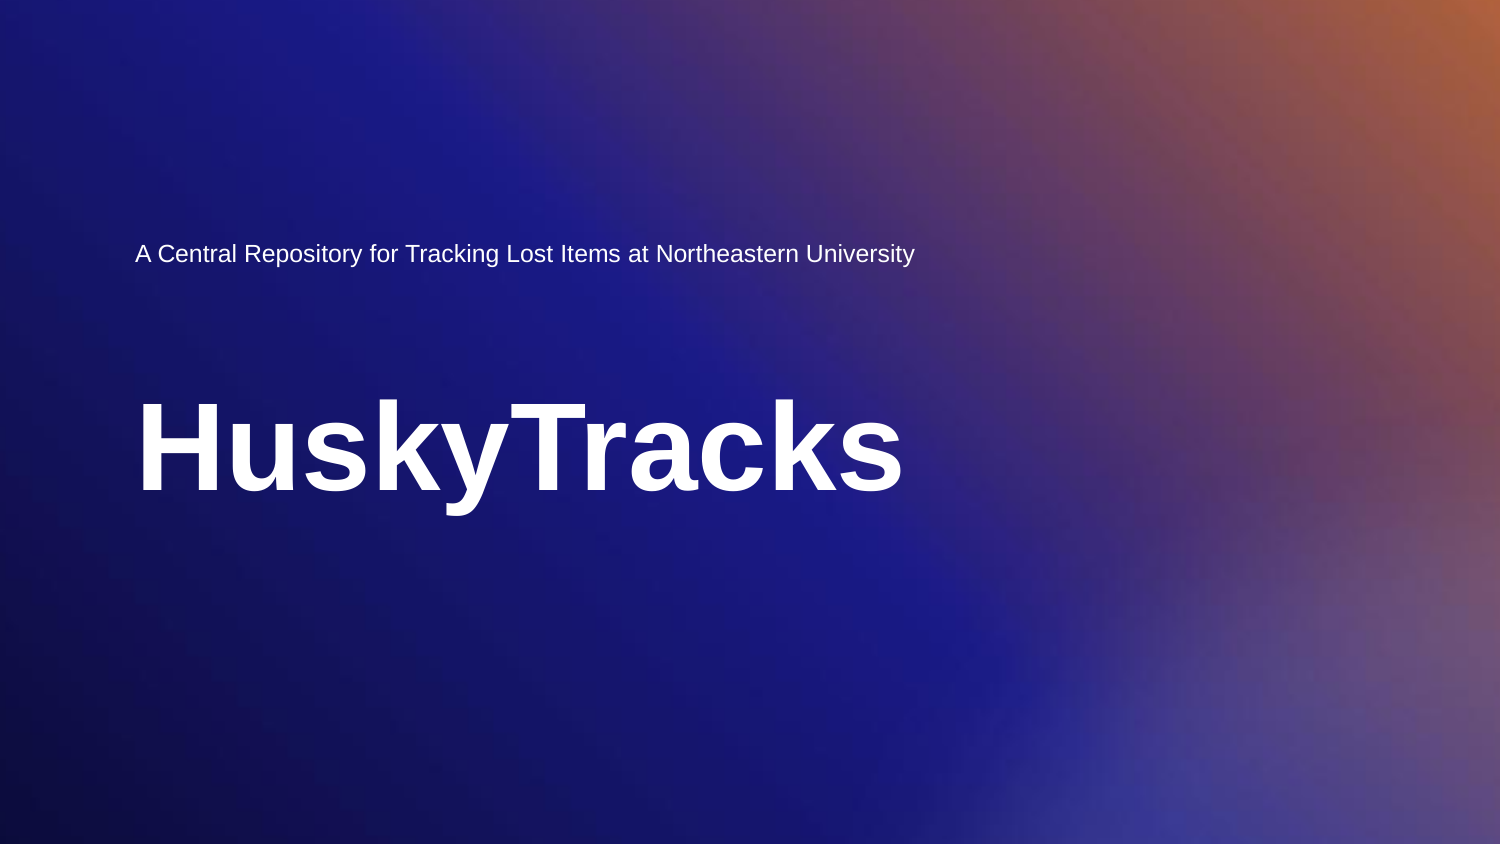

A Central Repository for Tracking Lost Items at Northeastern University
# HuskyTracks